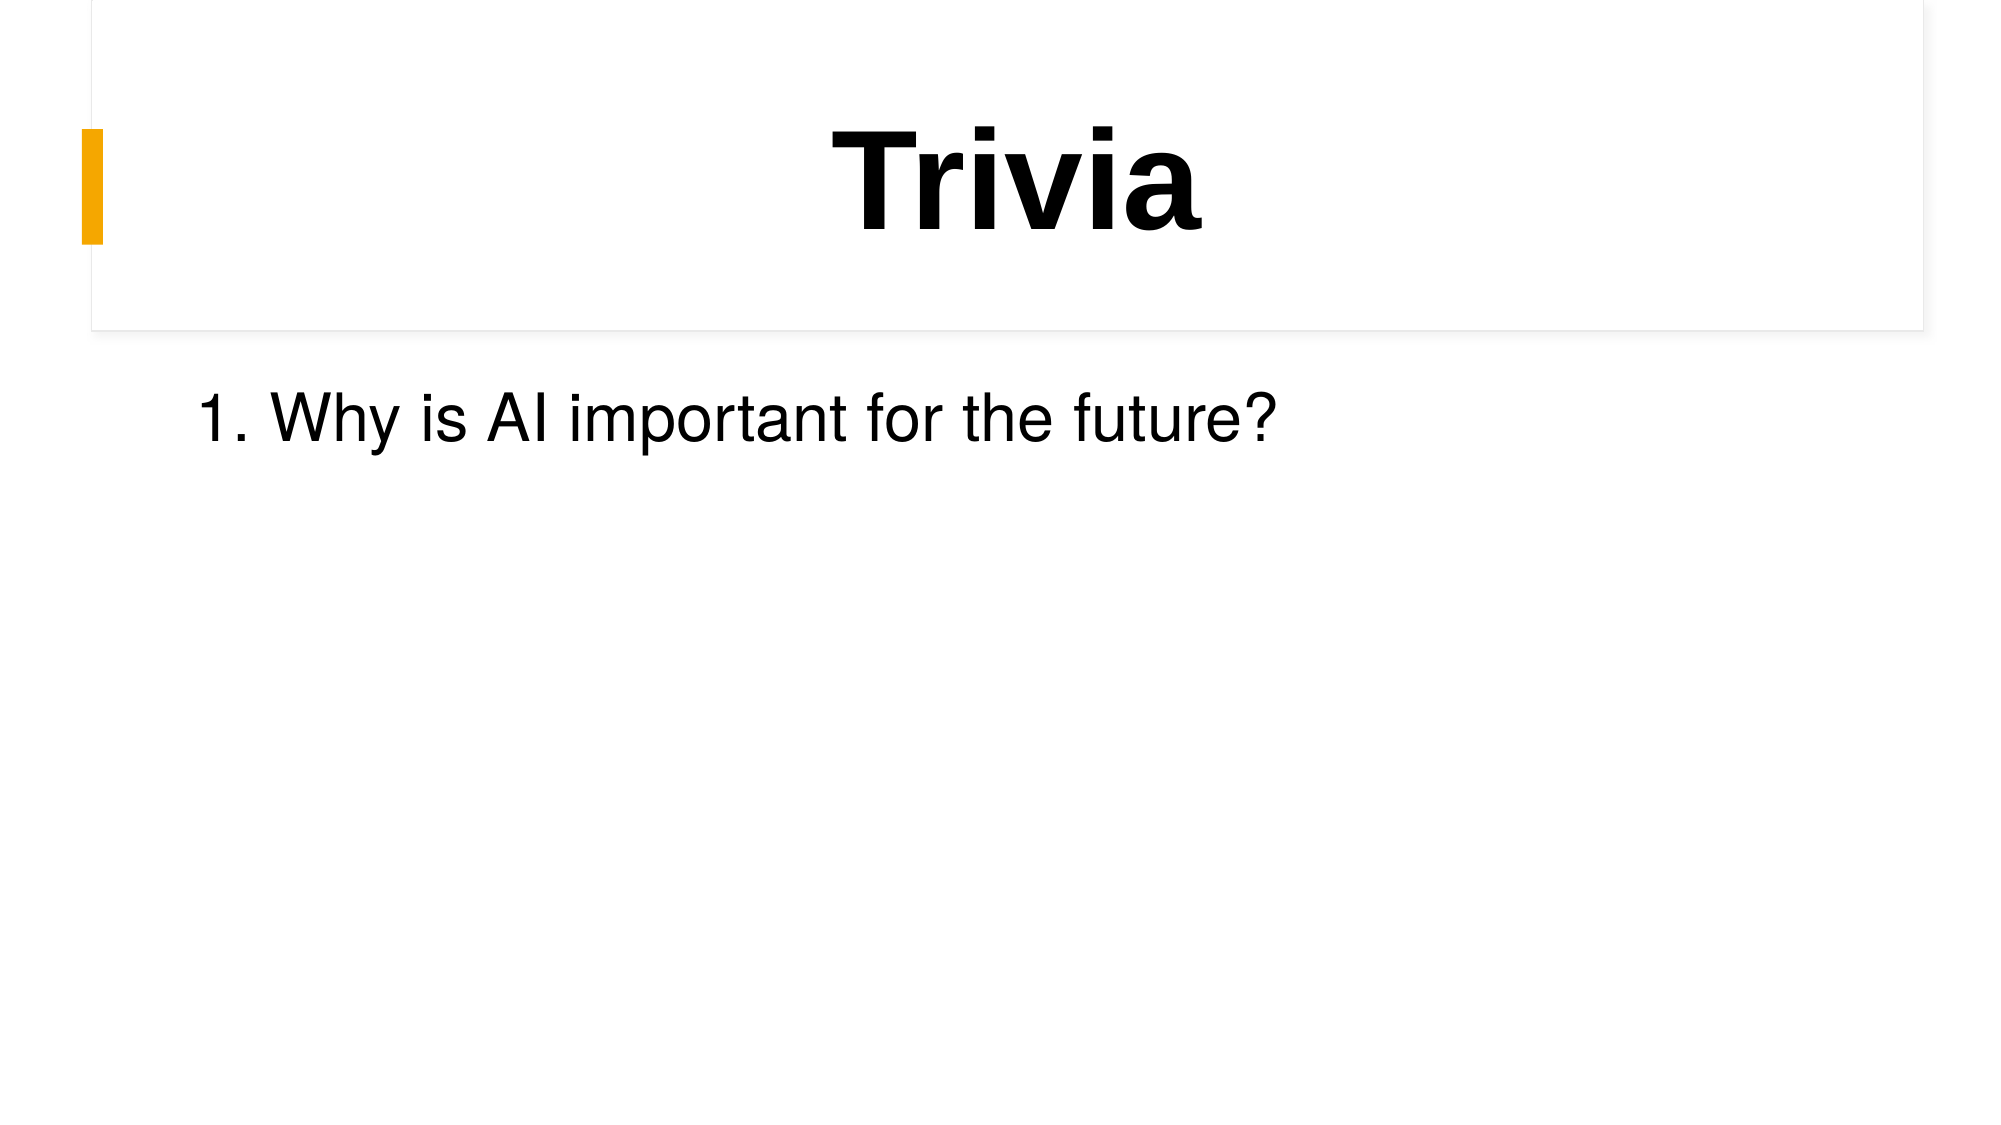

# Trivia
1. Why is AI important for the future?